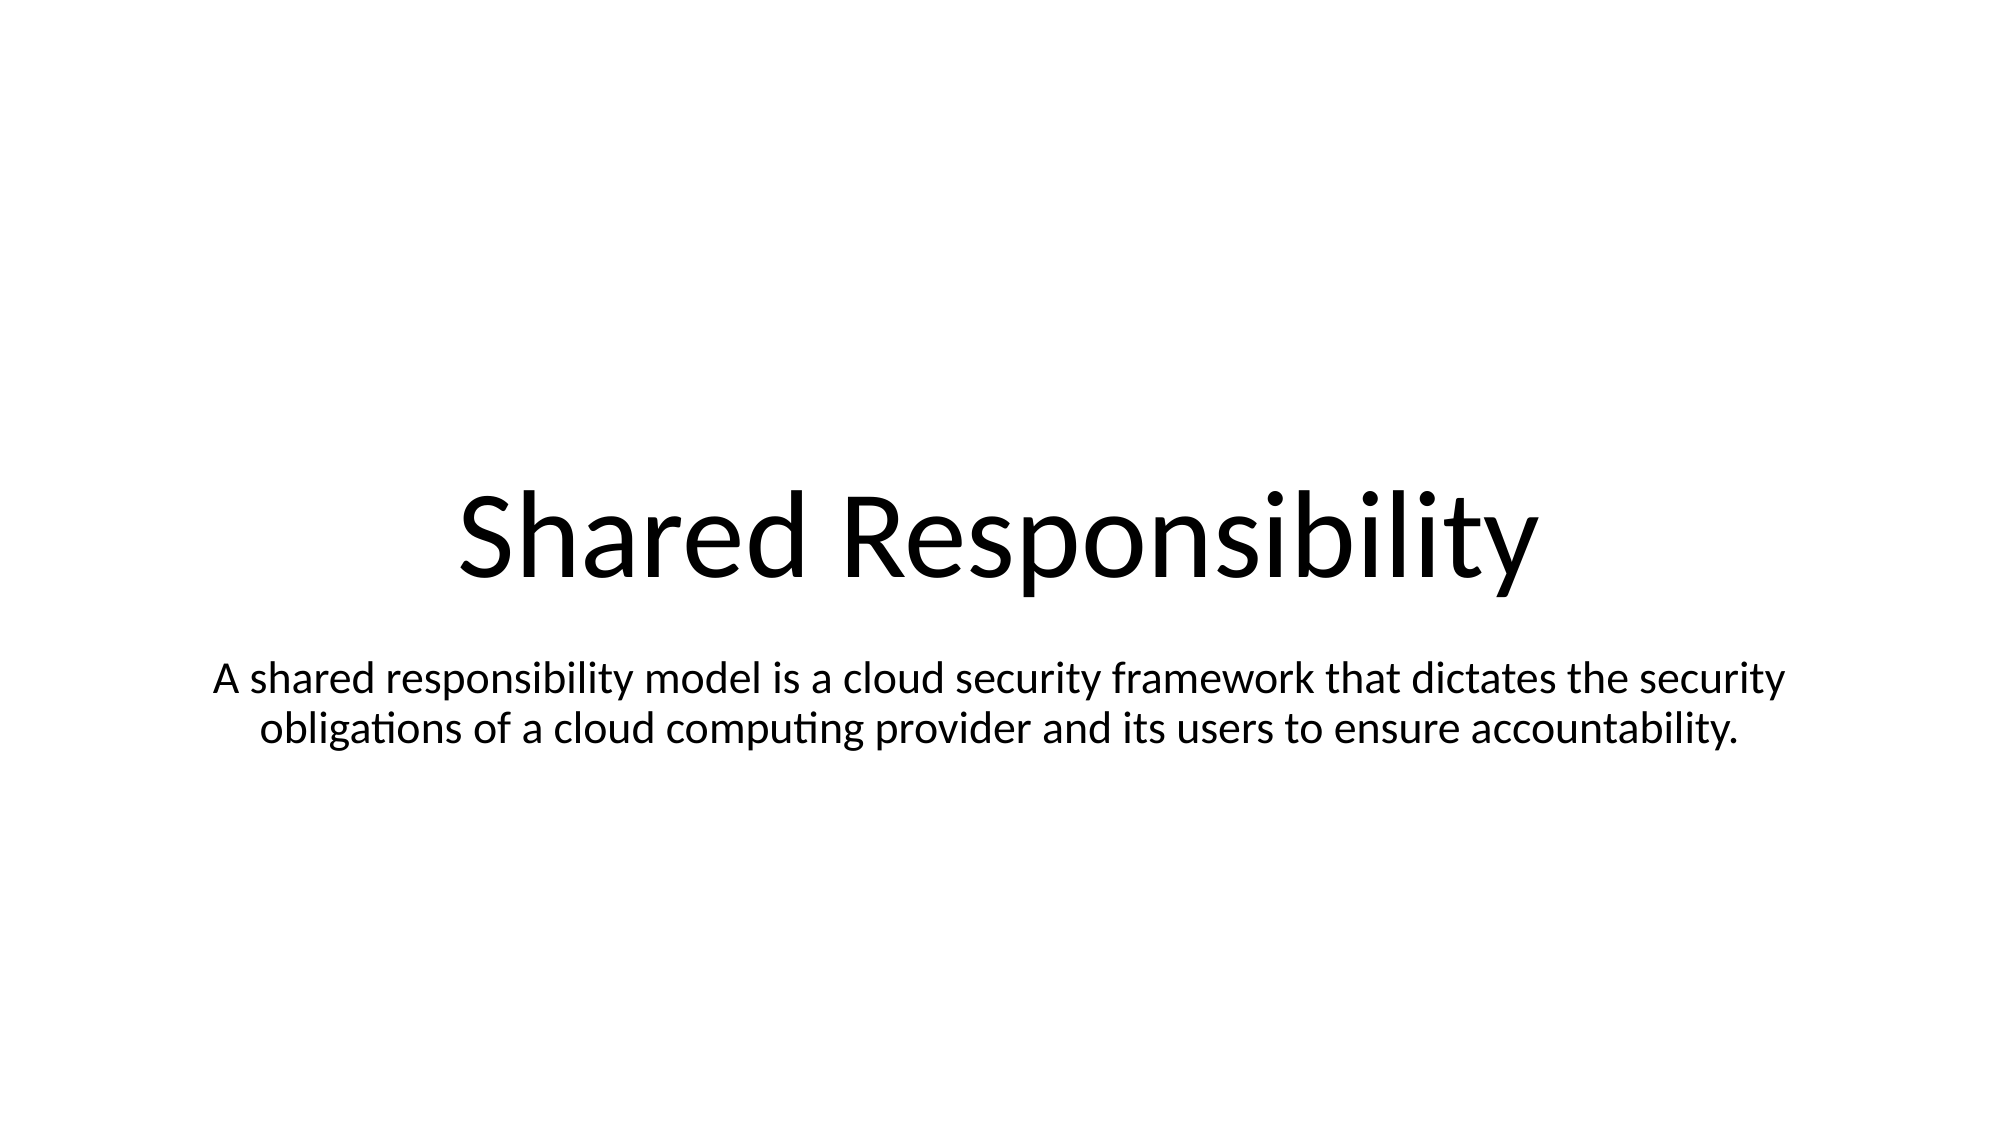

# Shared Responsibility
A shared responsibility model is a cloud security framework that dictates the security obligations of a cloud computing provider and its users to ensure accountability.